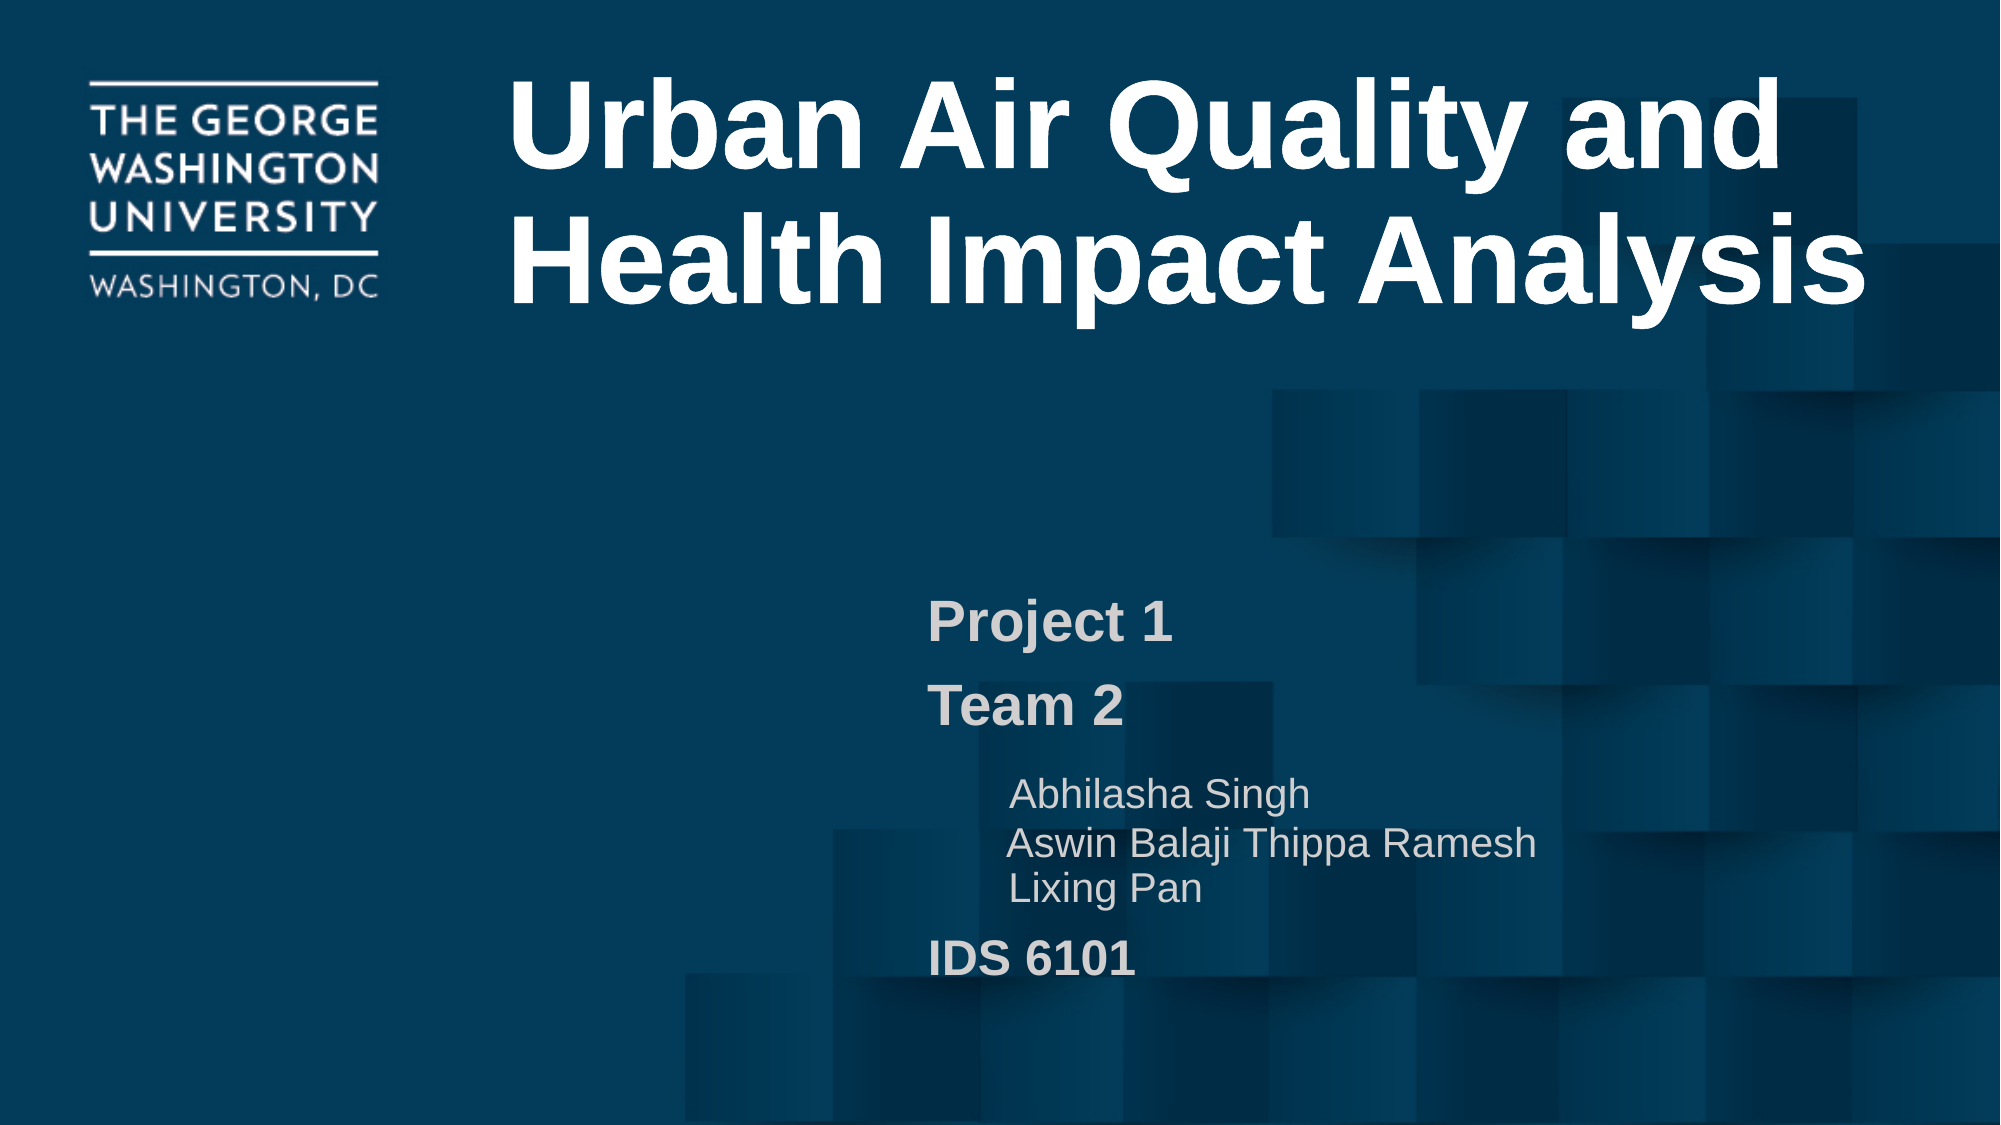

# Urban Air Quality and Health Impact Analysis
Project 1
Team 2
     Abhilasha Singh
       Aswin Balaji Thippa Ramesh
       Lixing Pan
IDS 6101